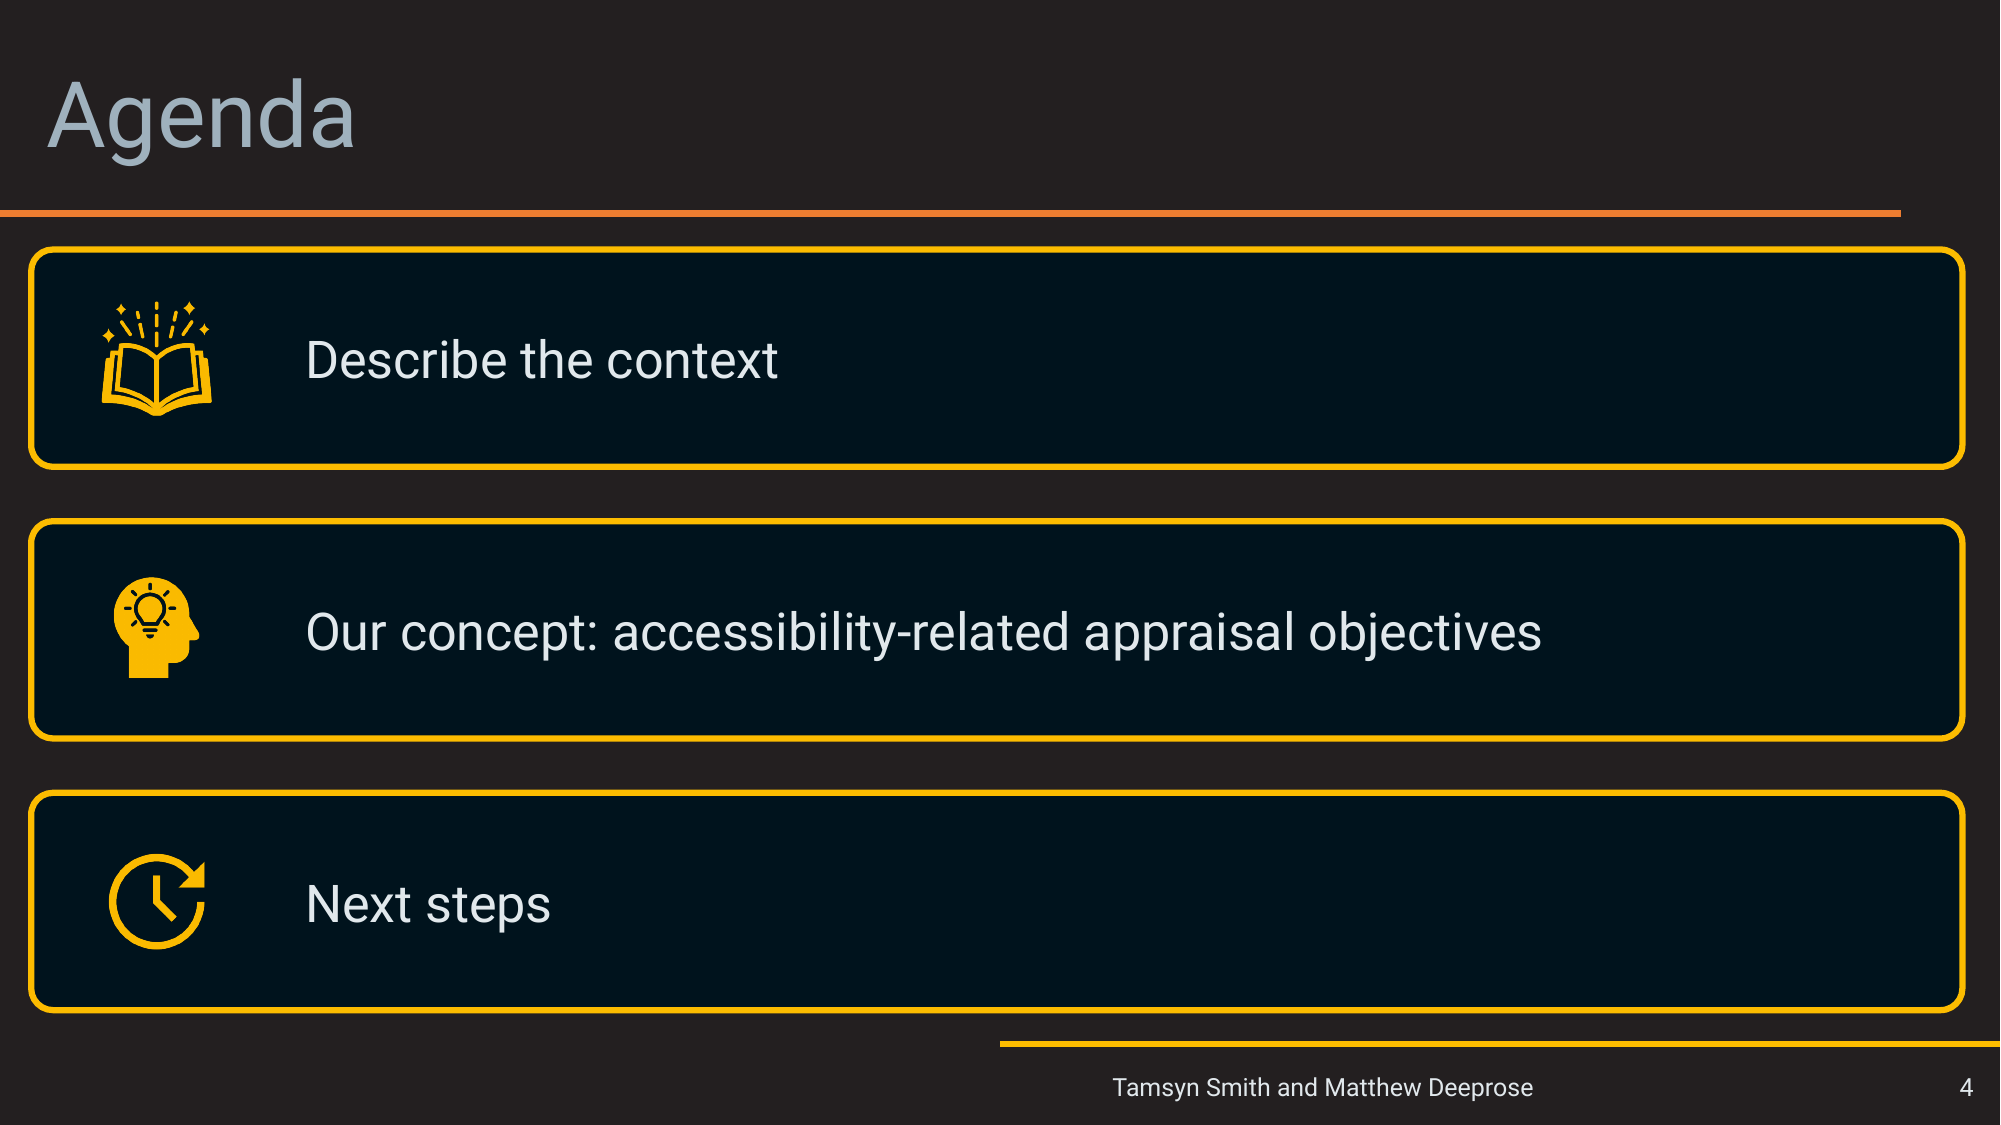

# Agenda

Describe the context

Our concept: accessibility-related appraisal objectives

Next steps

4
Tamsyn Smith and Matthew Deeprose